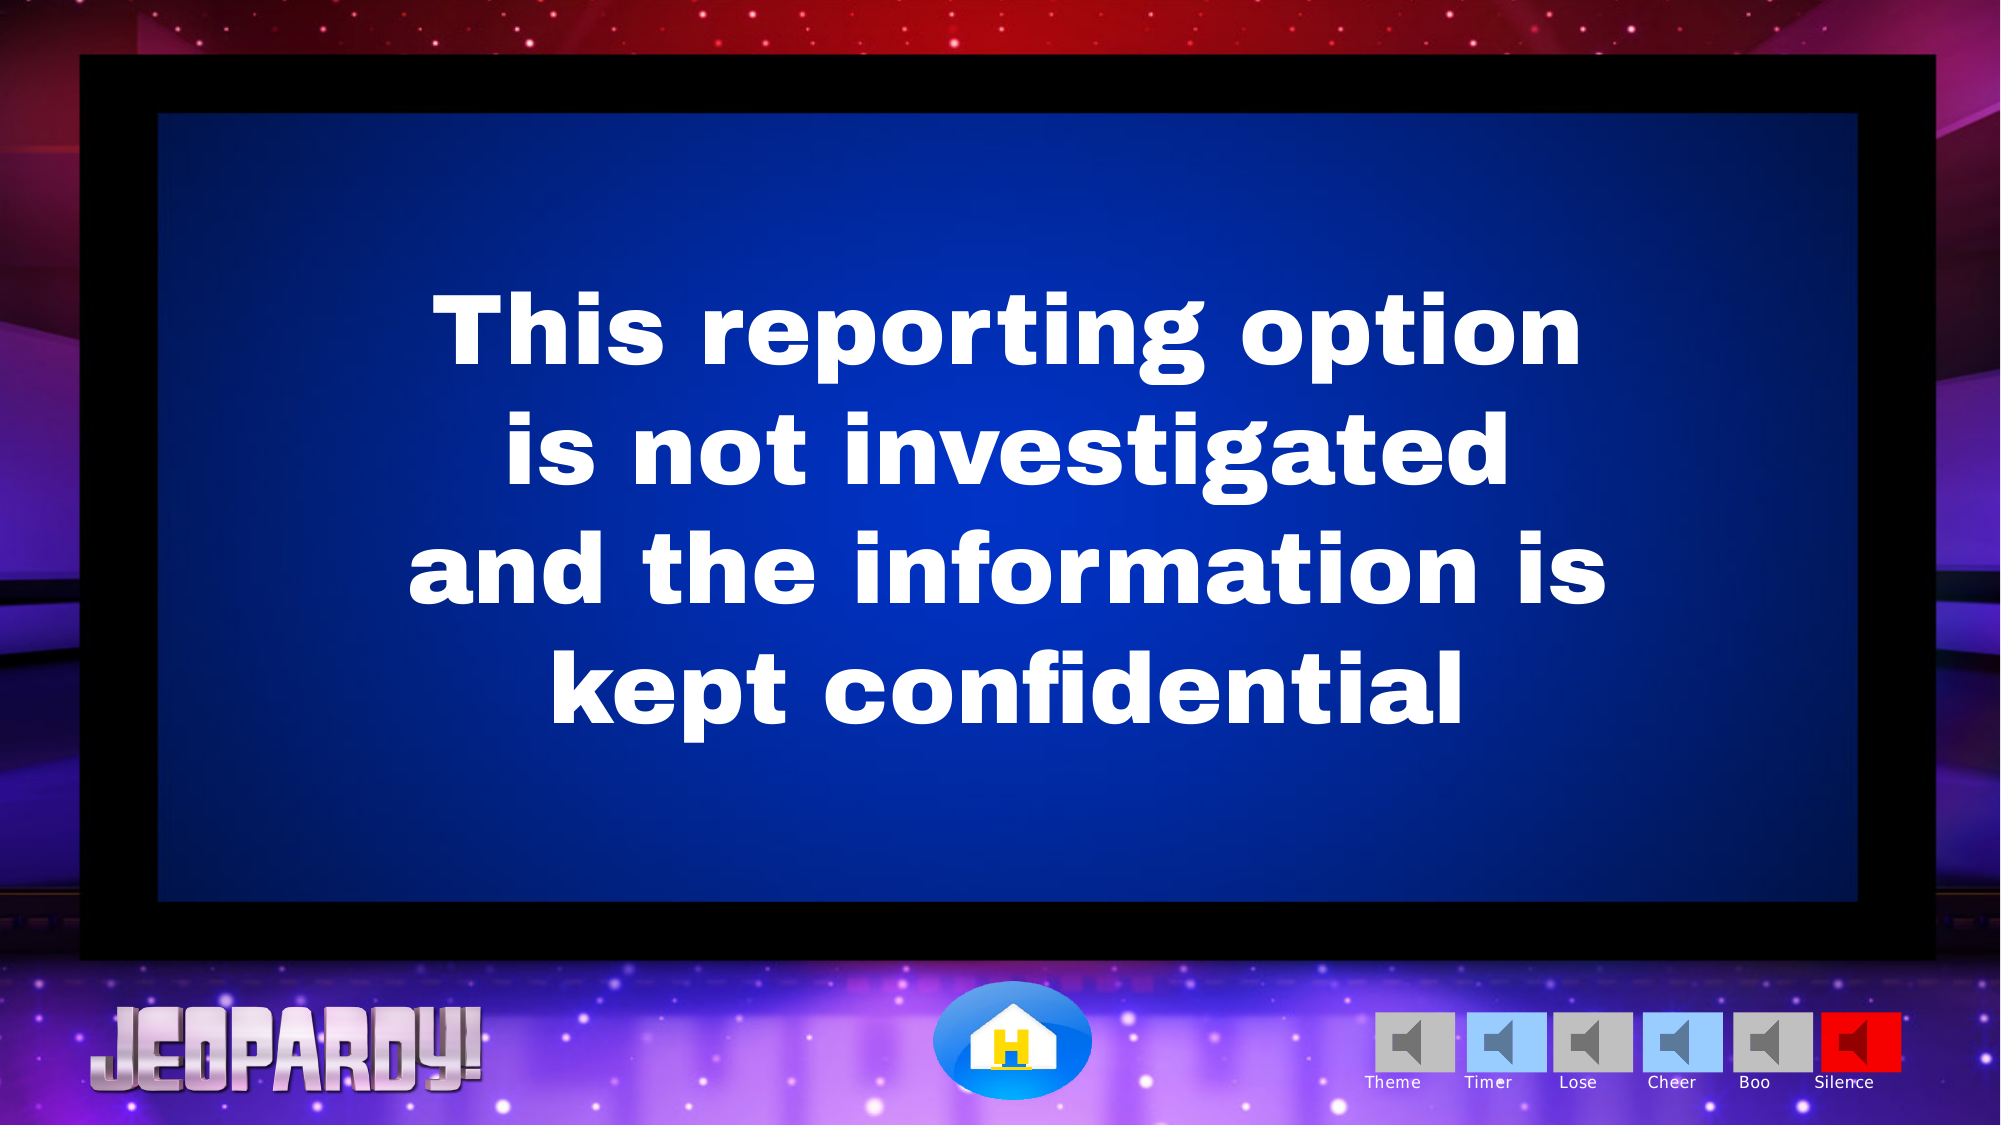

This reporting option is not investigated and the information is kept confidential
H